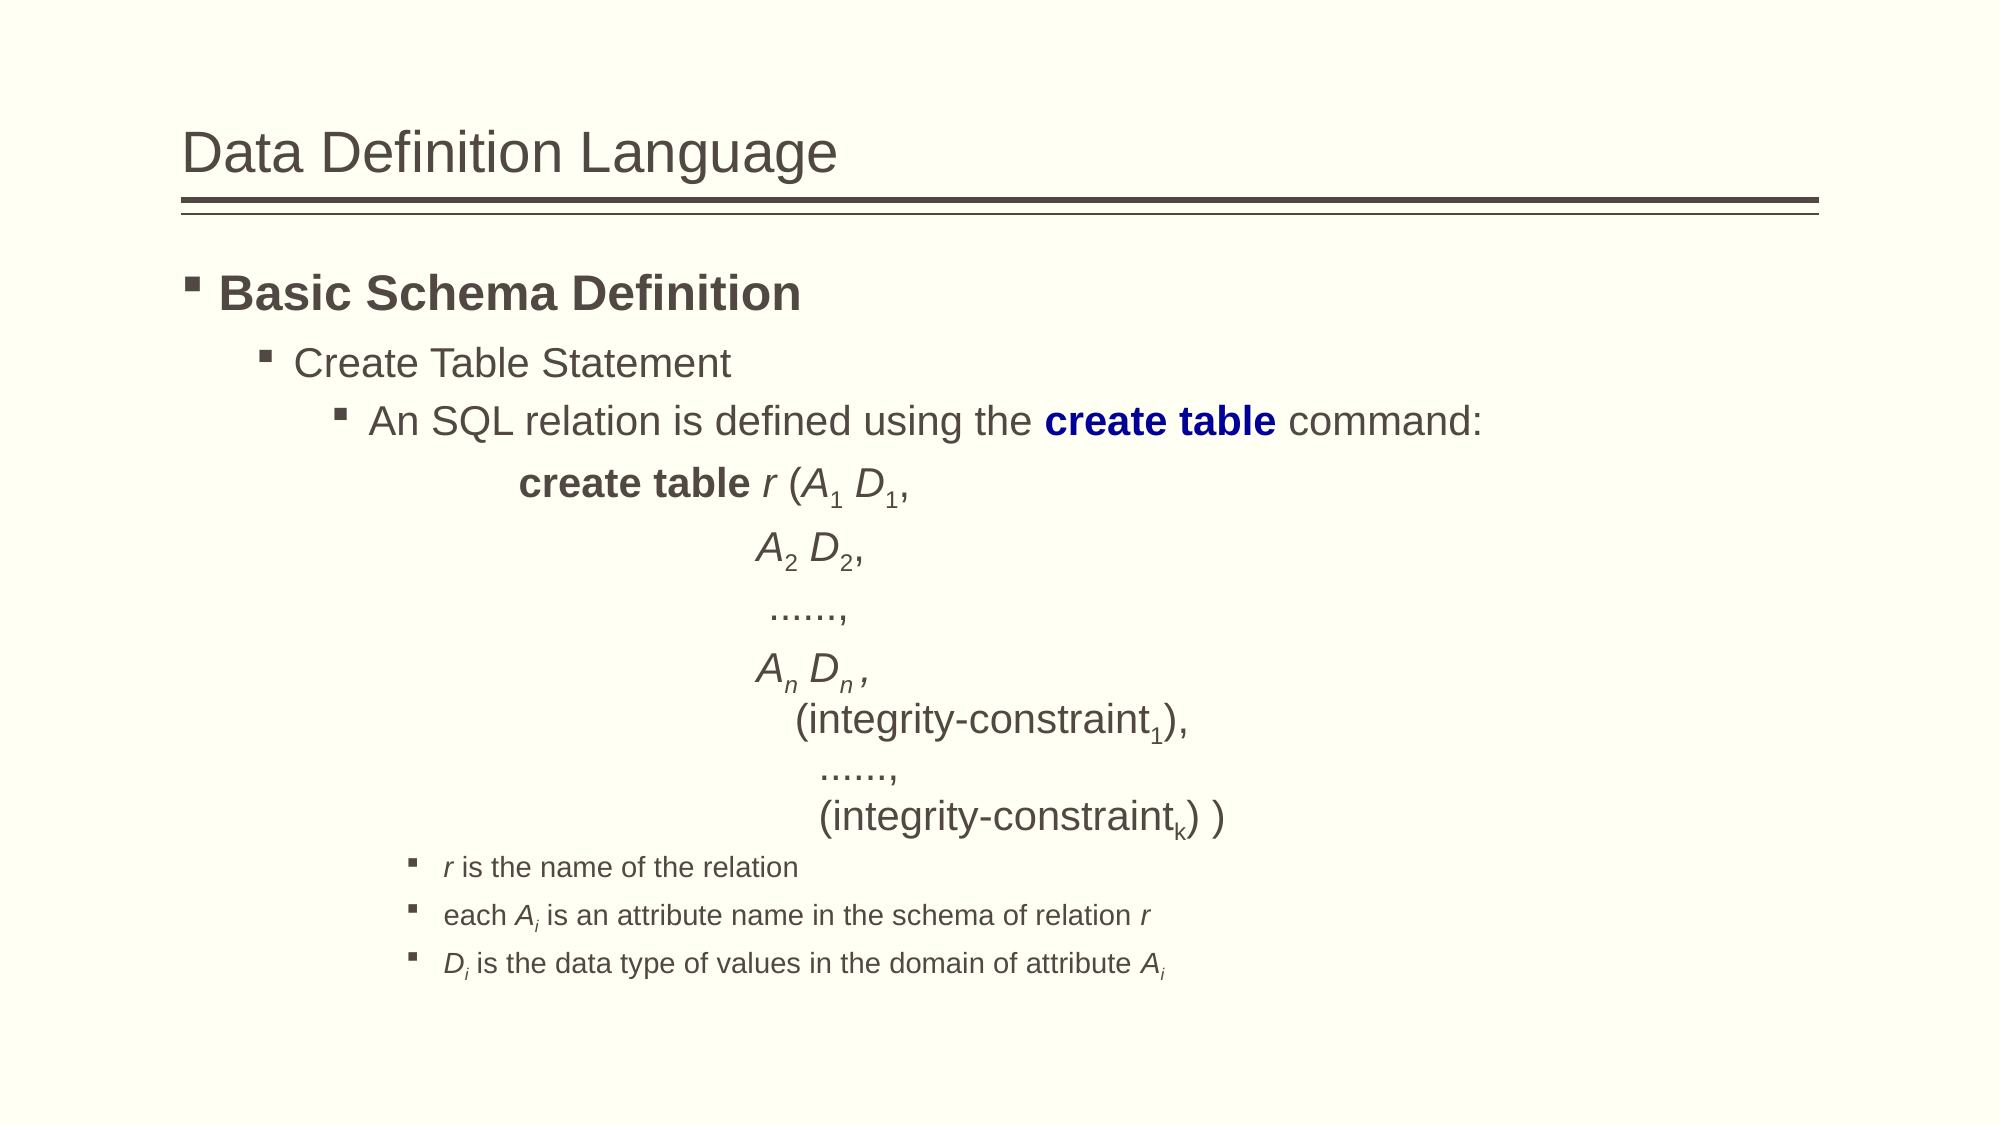

# Data Definition Language
Basic Schema Definition
Create Table Statement
An SQL relation is defined using the create table command:
		create table r (A1 D1,
                                     A2 D2,
                                      ......,
                                     An Dn ,
	                        (integrity-constraint1),
			......,
			(integrity-constraintk) )
r is the name of the relation
each Ai is an attribute name in the schema of relation r
Di is the data type of values in the domain of attribute Ai